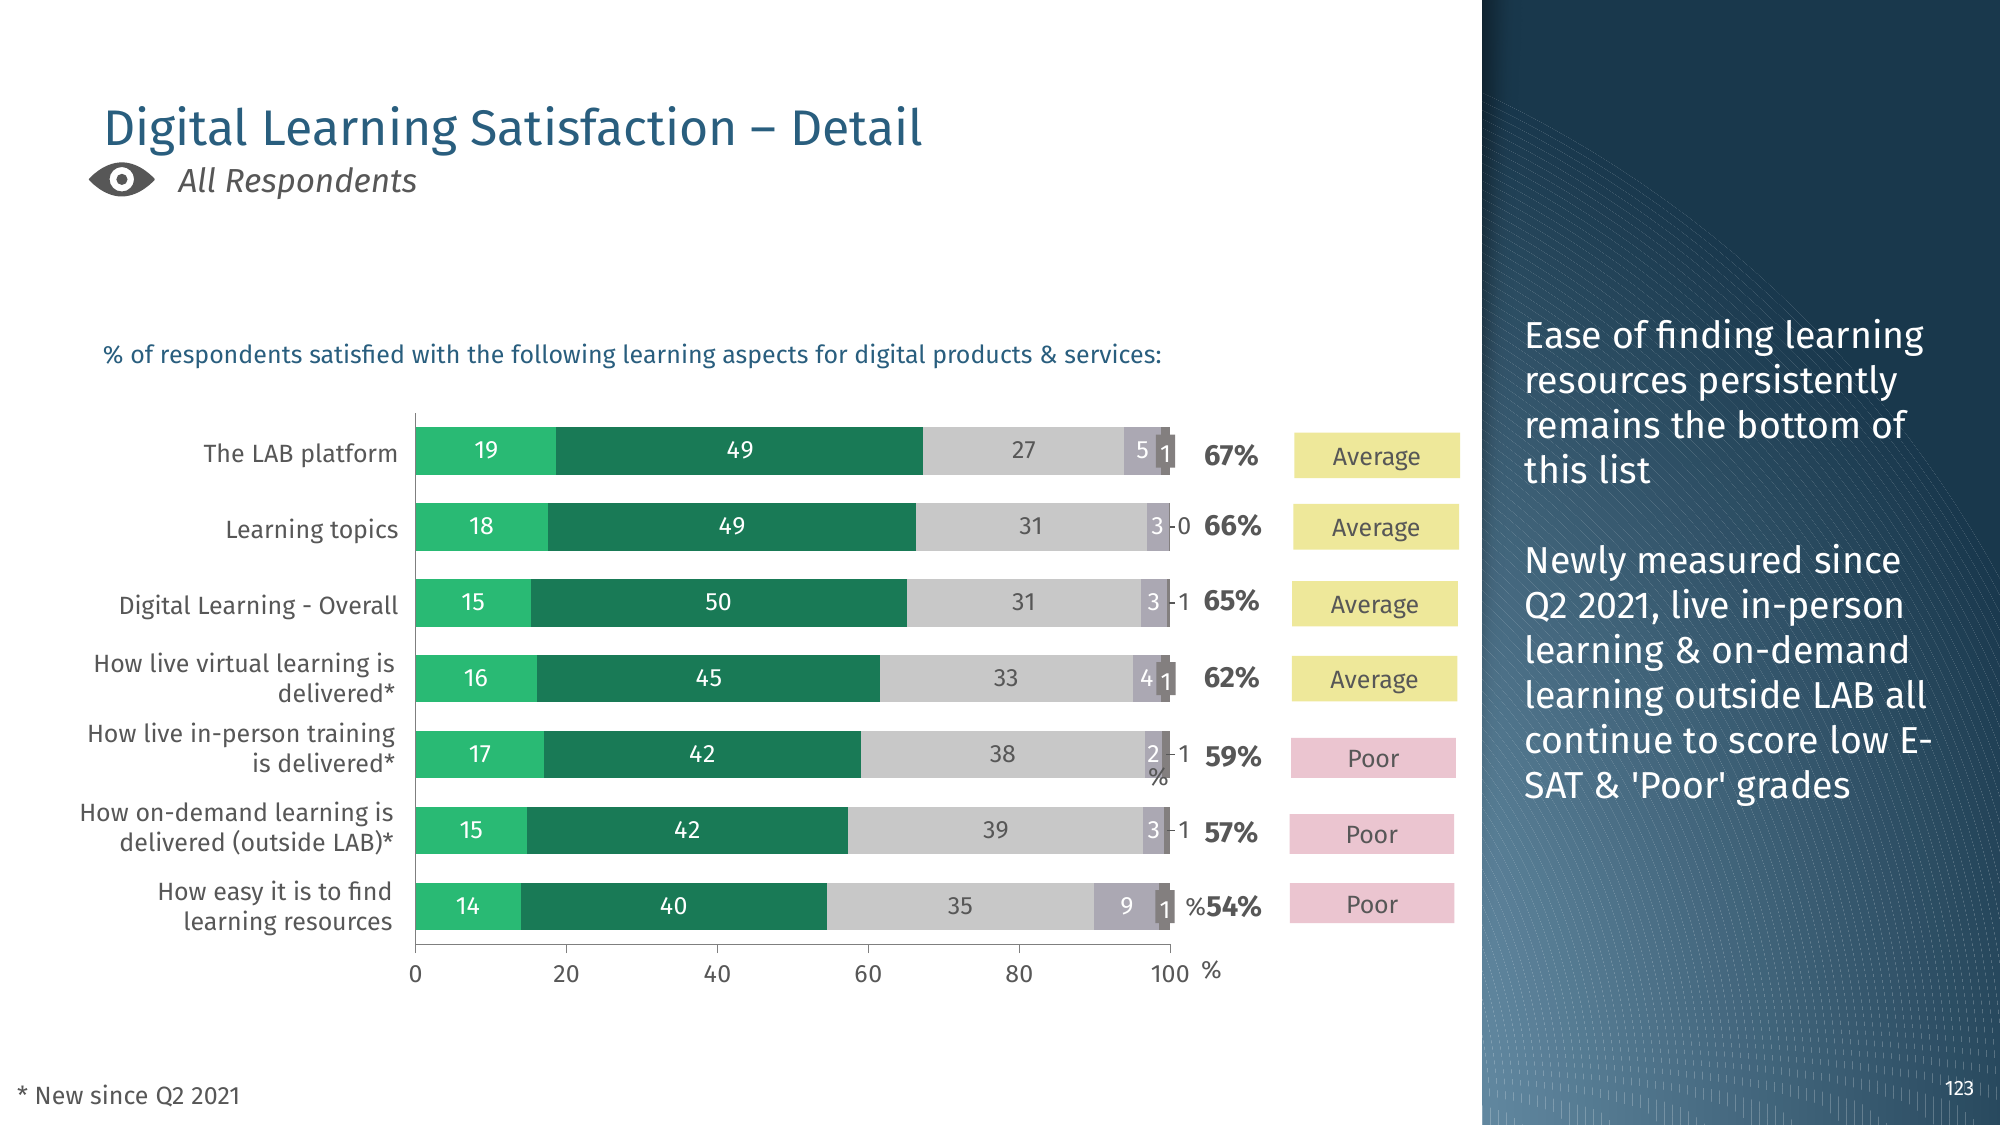

Ease of finding learning resources persistently remains the bottom of this list

Newly measured since Q2 2021, live in-person learning & on-demand learning outside LAB all continue to score low E-SAT & 'Poor' grades
# Digital Learning Satisfaction – Detail

All Respondents
% of respondents satisfied with the following learning aspects for digital products & services:

### Chart

| Category |  |  |  |  |  |
|---|---|---|---|---|---|
67%
Average
The LAB platform
1
66%
Average
Learning topics
65%
Average
Digital Learning - Overall
How live virtual learning is delivered*
62%
Average
1
How live in-person training is delivered*
59%
Poor
%
How on-demand learning is delivered (outside LAB)*
57%
Poor
How easy it is to find learning resources
54%
%
Poor
1
%
* New since Q2 2021